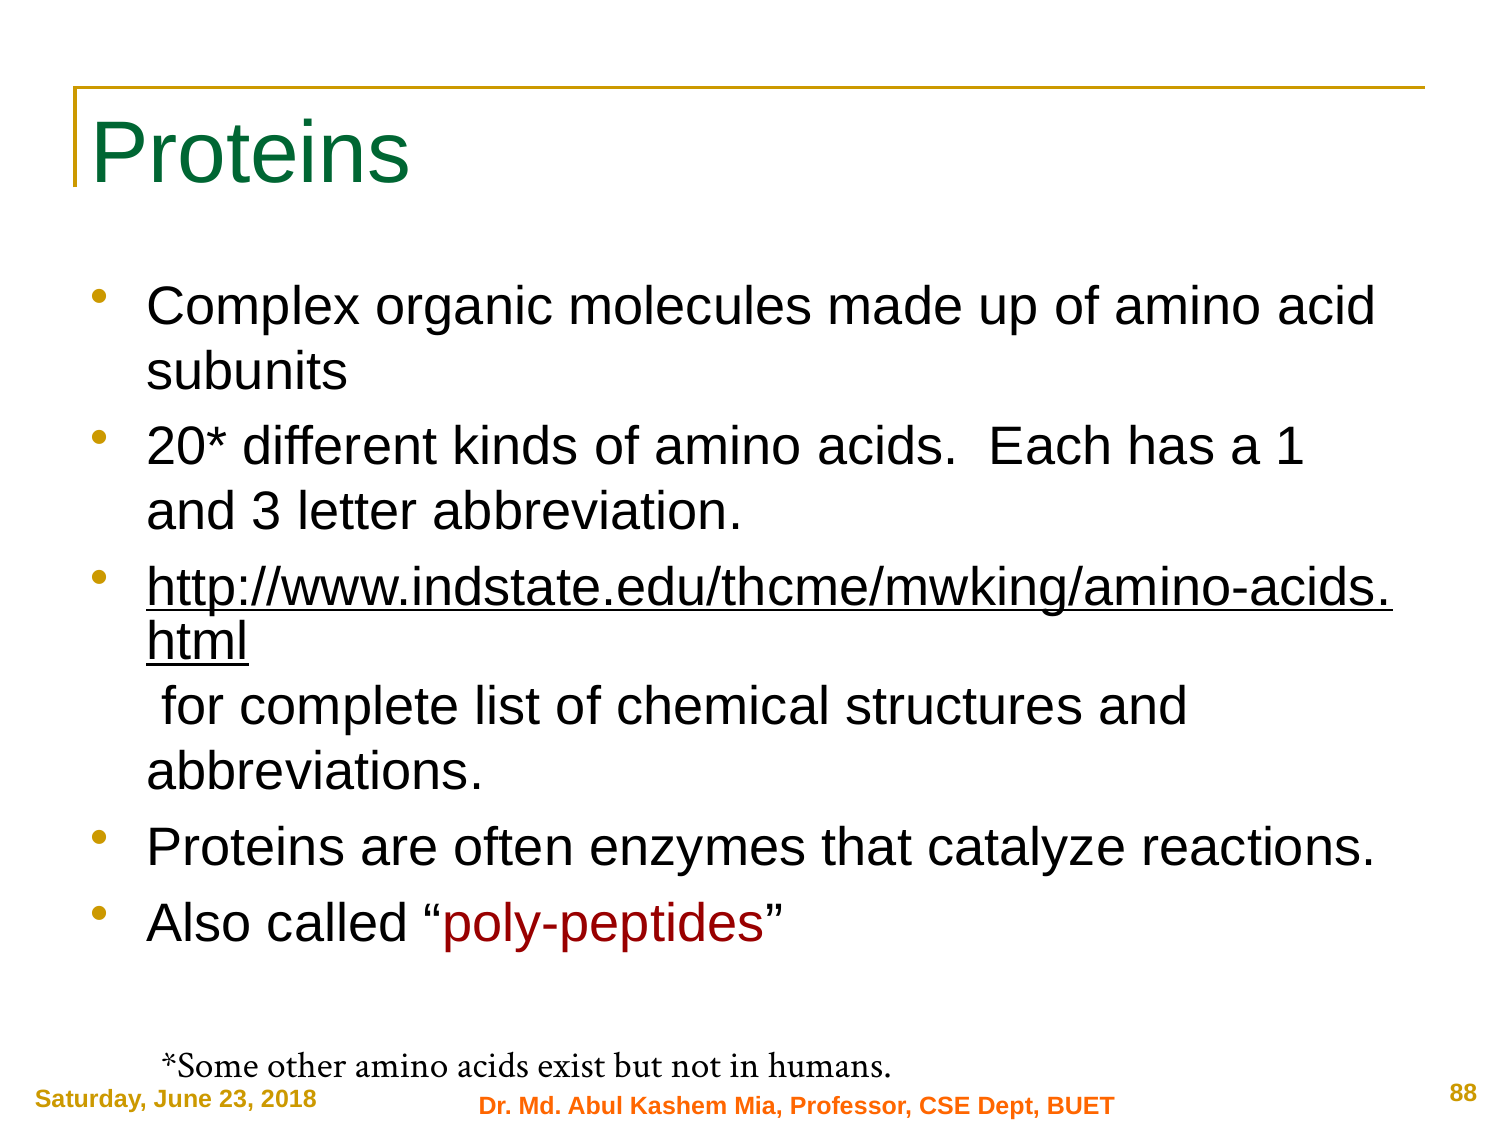

# Proteins
Complex organic molecules made up of amino acid subunits
20* different kinds of amino acids.  Each has a 1 and 3 letter abbreviation.
http://www.indstate.edu/thcme/mwking/amino-acids.html for complete list of chemical structures and abbreviations.
Proteins are often enzymes that catalyze reactions.
Also called “poly-peptides”
*Some other amino acids exist but not in humans.